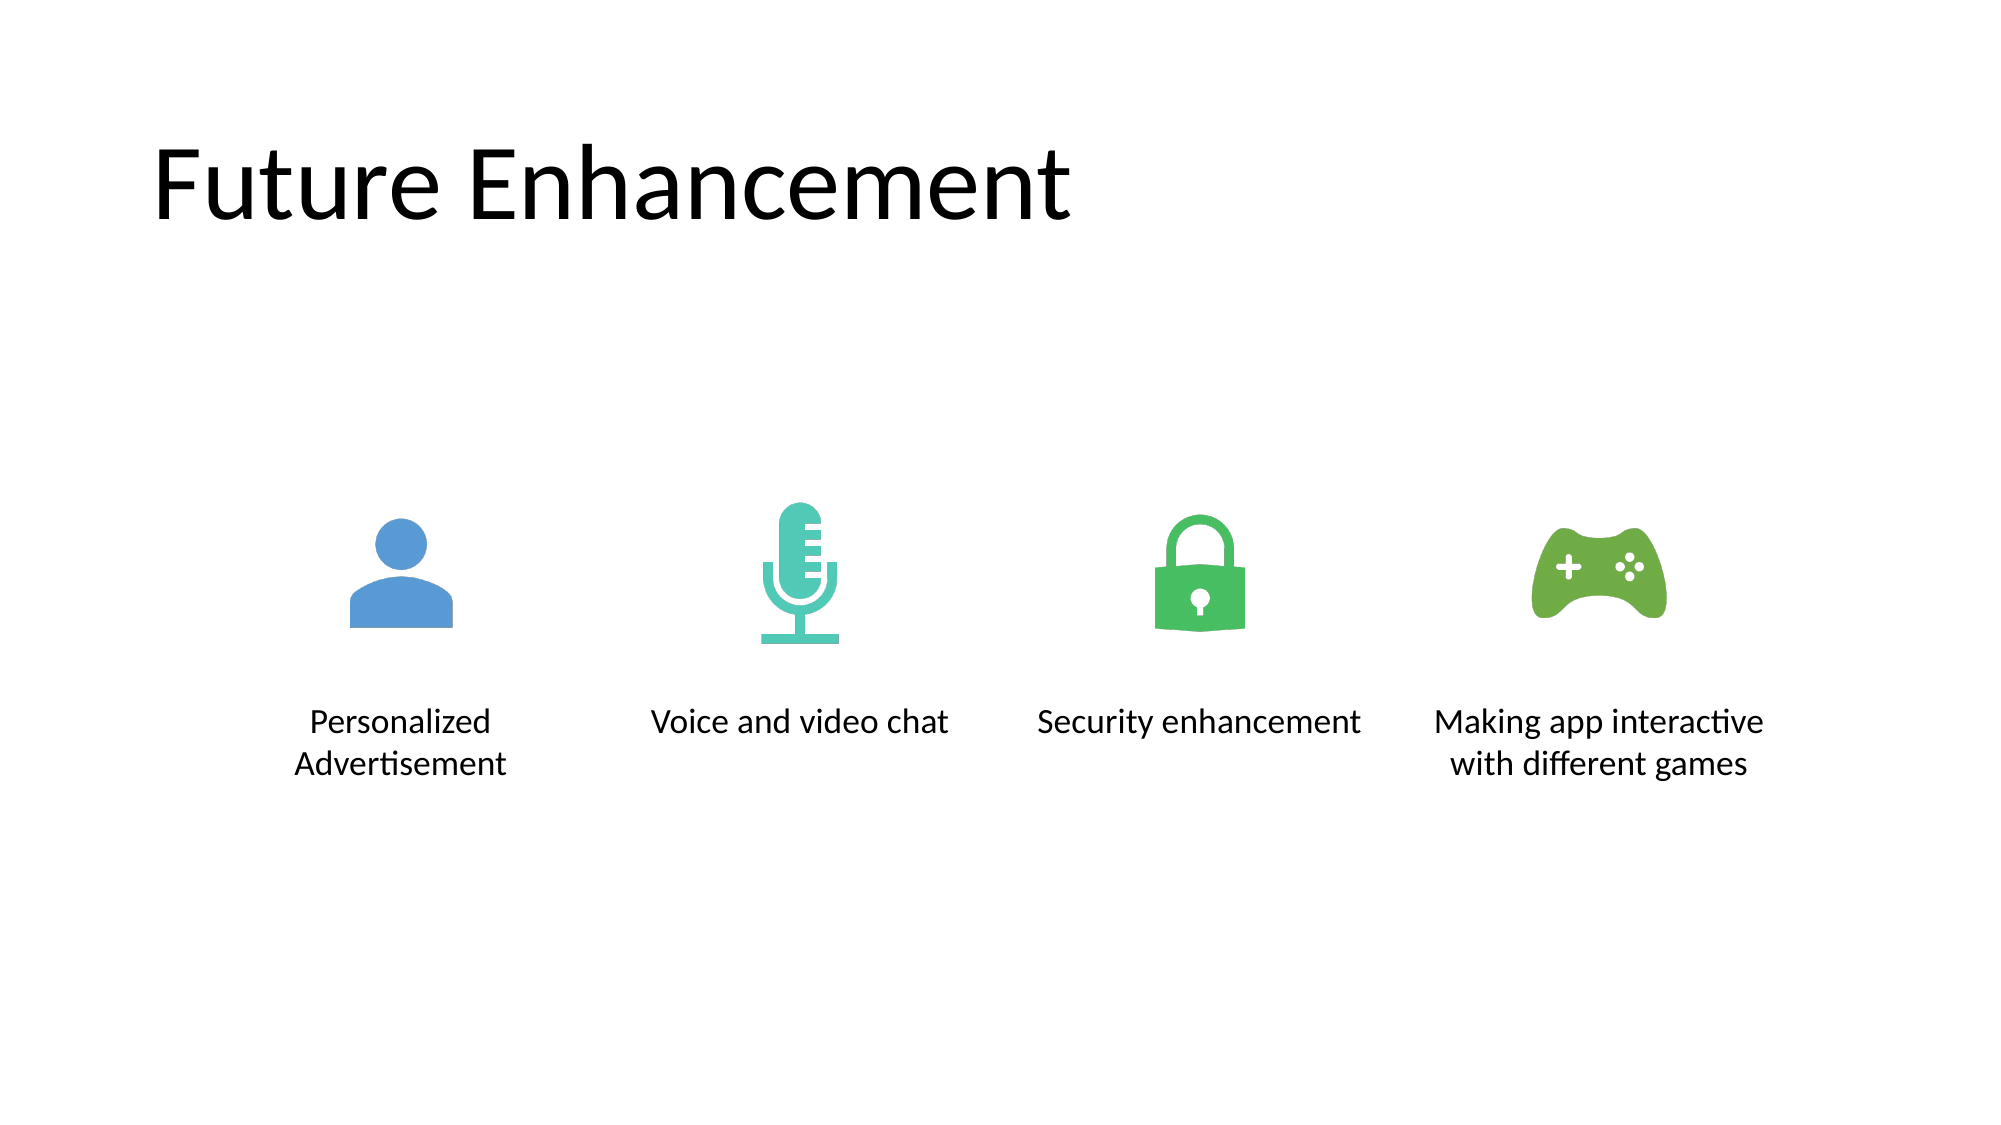

# Future Enhancement
Personalized Advertisement
Voice and video chat
Security enhancement
Making app interactive with different games